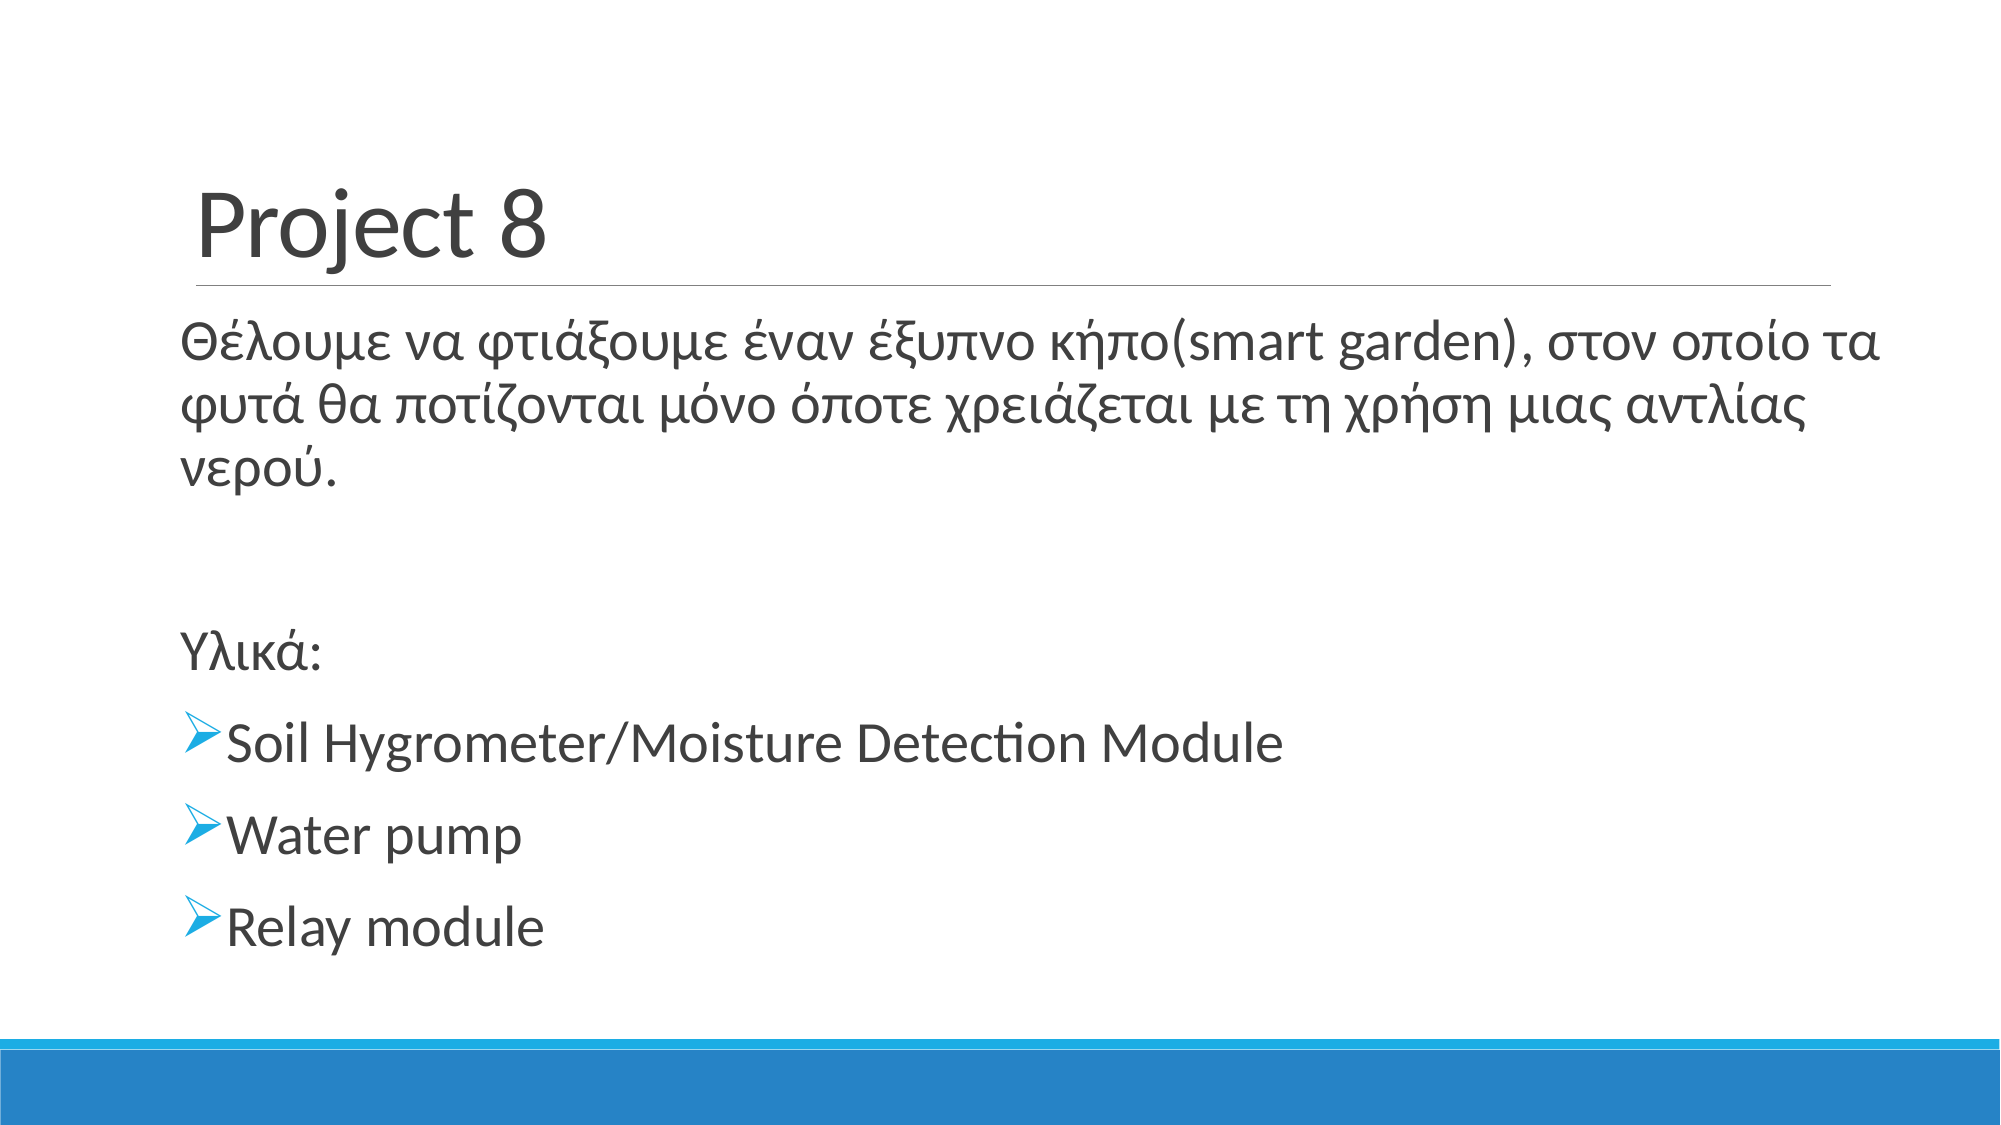

# Project 8
Θέλουμε να φτιάξουμε έναν έξυπνο κήπο(smart garden), στον οποίο τα φυτά θα ποτίζονται μόνο όποτε χρειάζεται με τη χρήση μιας αντλίας νερού.

Υλικά:
Soil Hygrometer/Moisture Detection Module
Water pump
Relay module